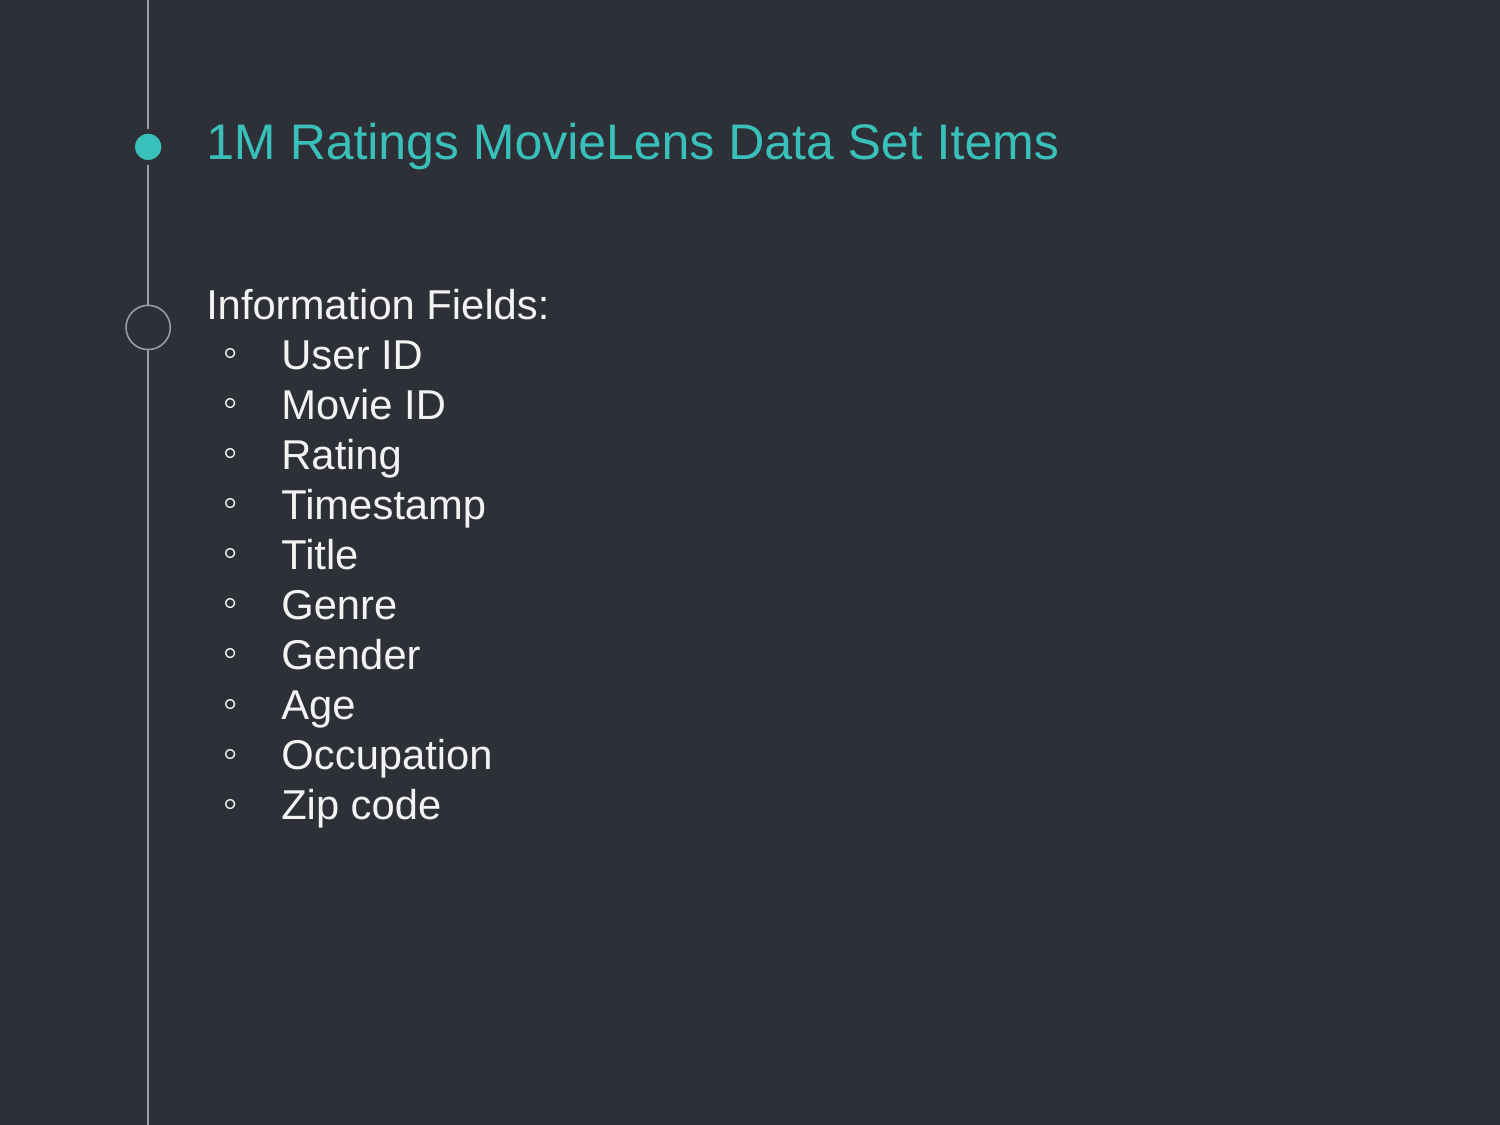

# 1M Ratings MovieLens Data Set Items
Information Fields:
User ID
Movie ID
Rating
Timestamp
Title
Genre
Gender
Age
Occupation
Zip code